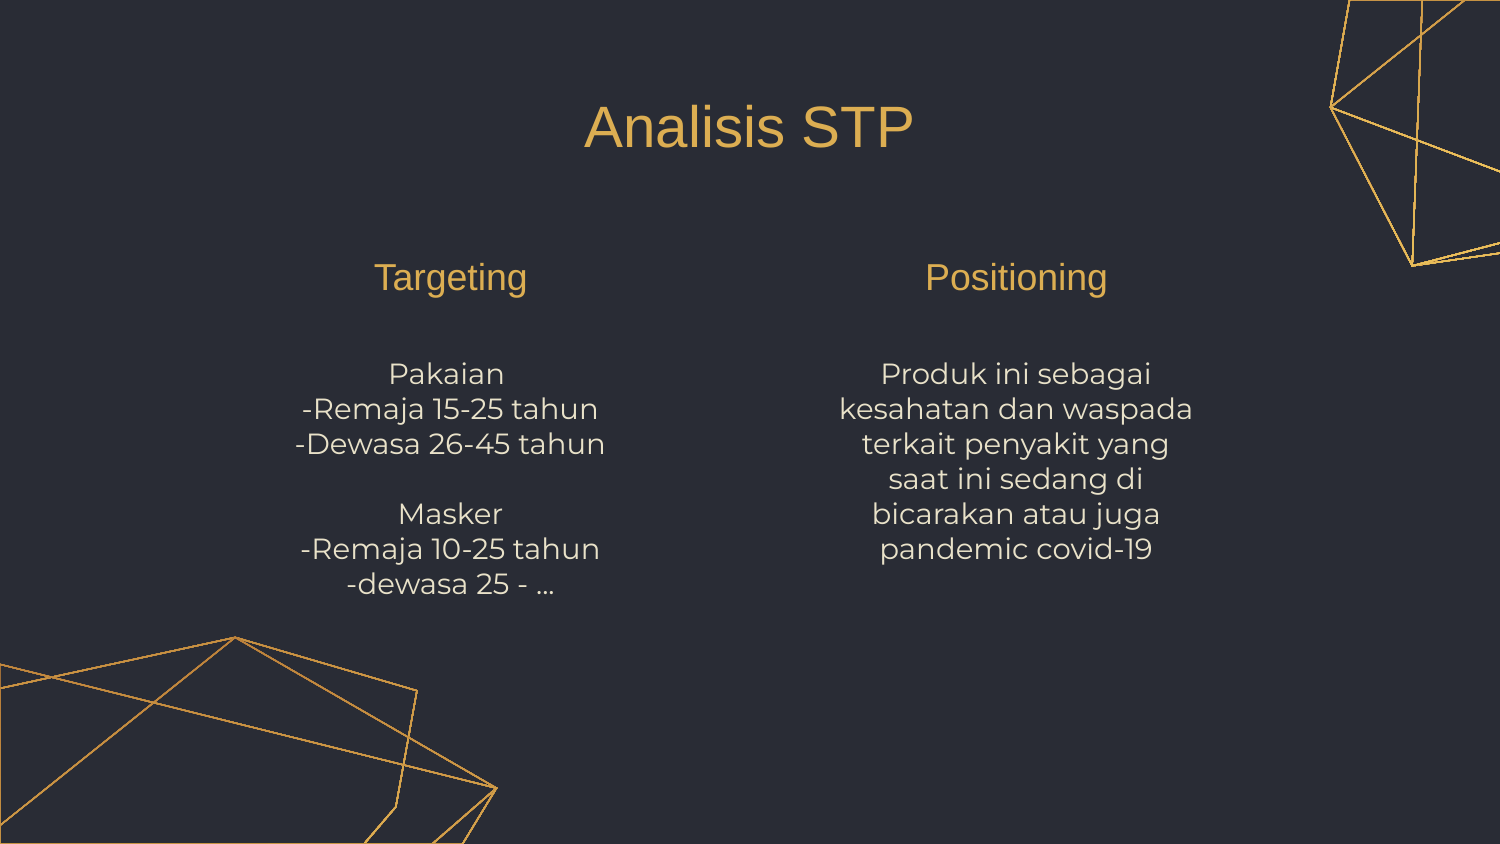

# Analisis STP
Targeting
Positioning
Pakaian
-Remaja 15-25 tahun
-Dewasa 26-45 tahun

Masker
-Remaja 10-25 tahun
-dewasa 25 - ...
Produk ini sebagai kesahatan dan waspada terkait penyakit yang saat ini sedang di bicarakan atau juga pandemic covid-19